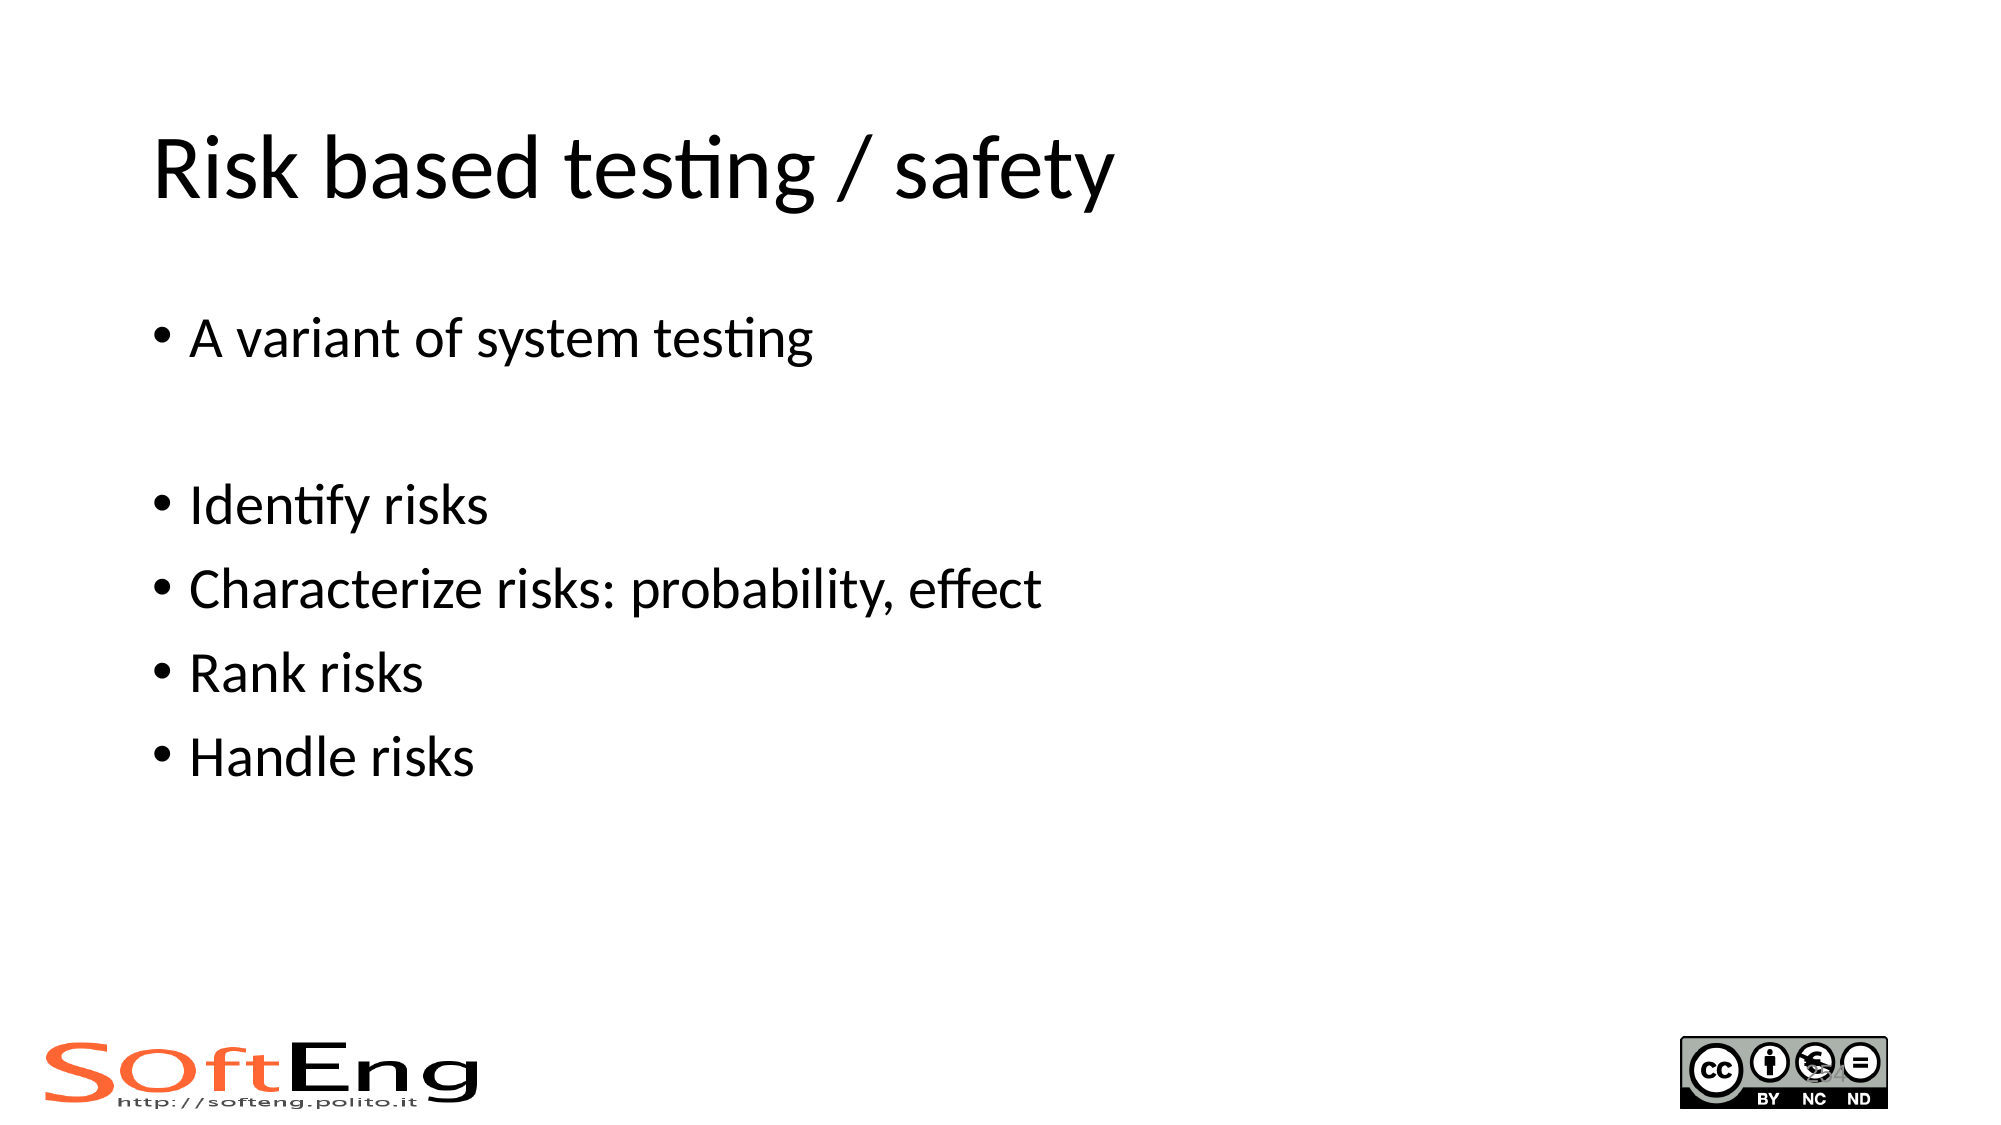

# Risk based testing / safety
A variant of system testing

Identify risks
Characterize risks: probability, effect
Rank risks
Handle risks
254